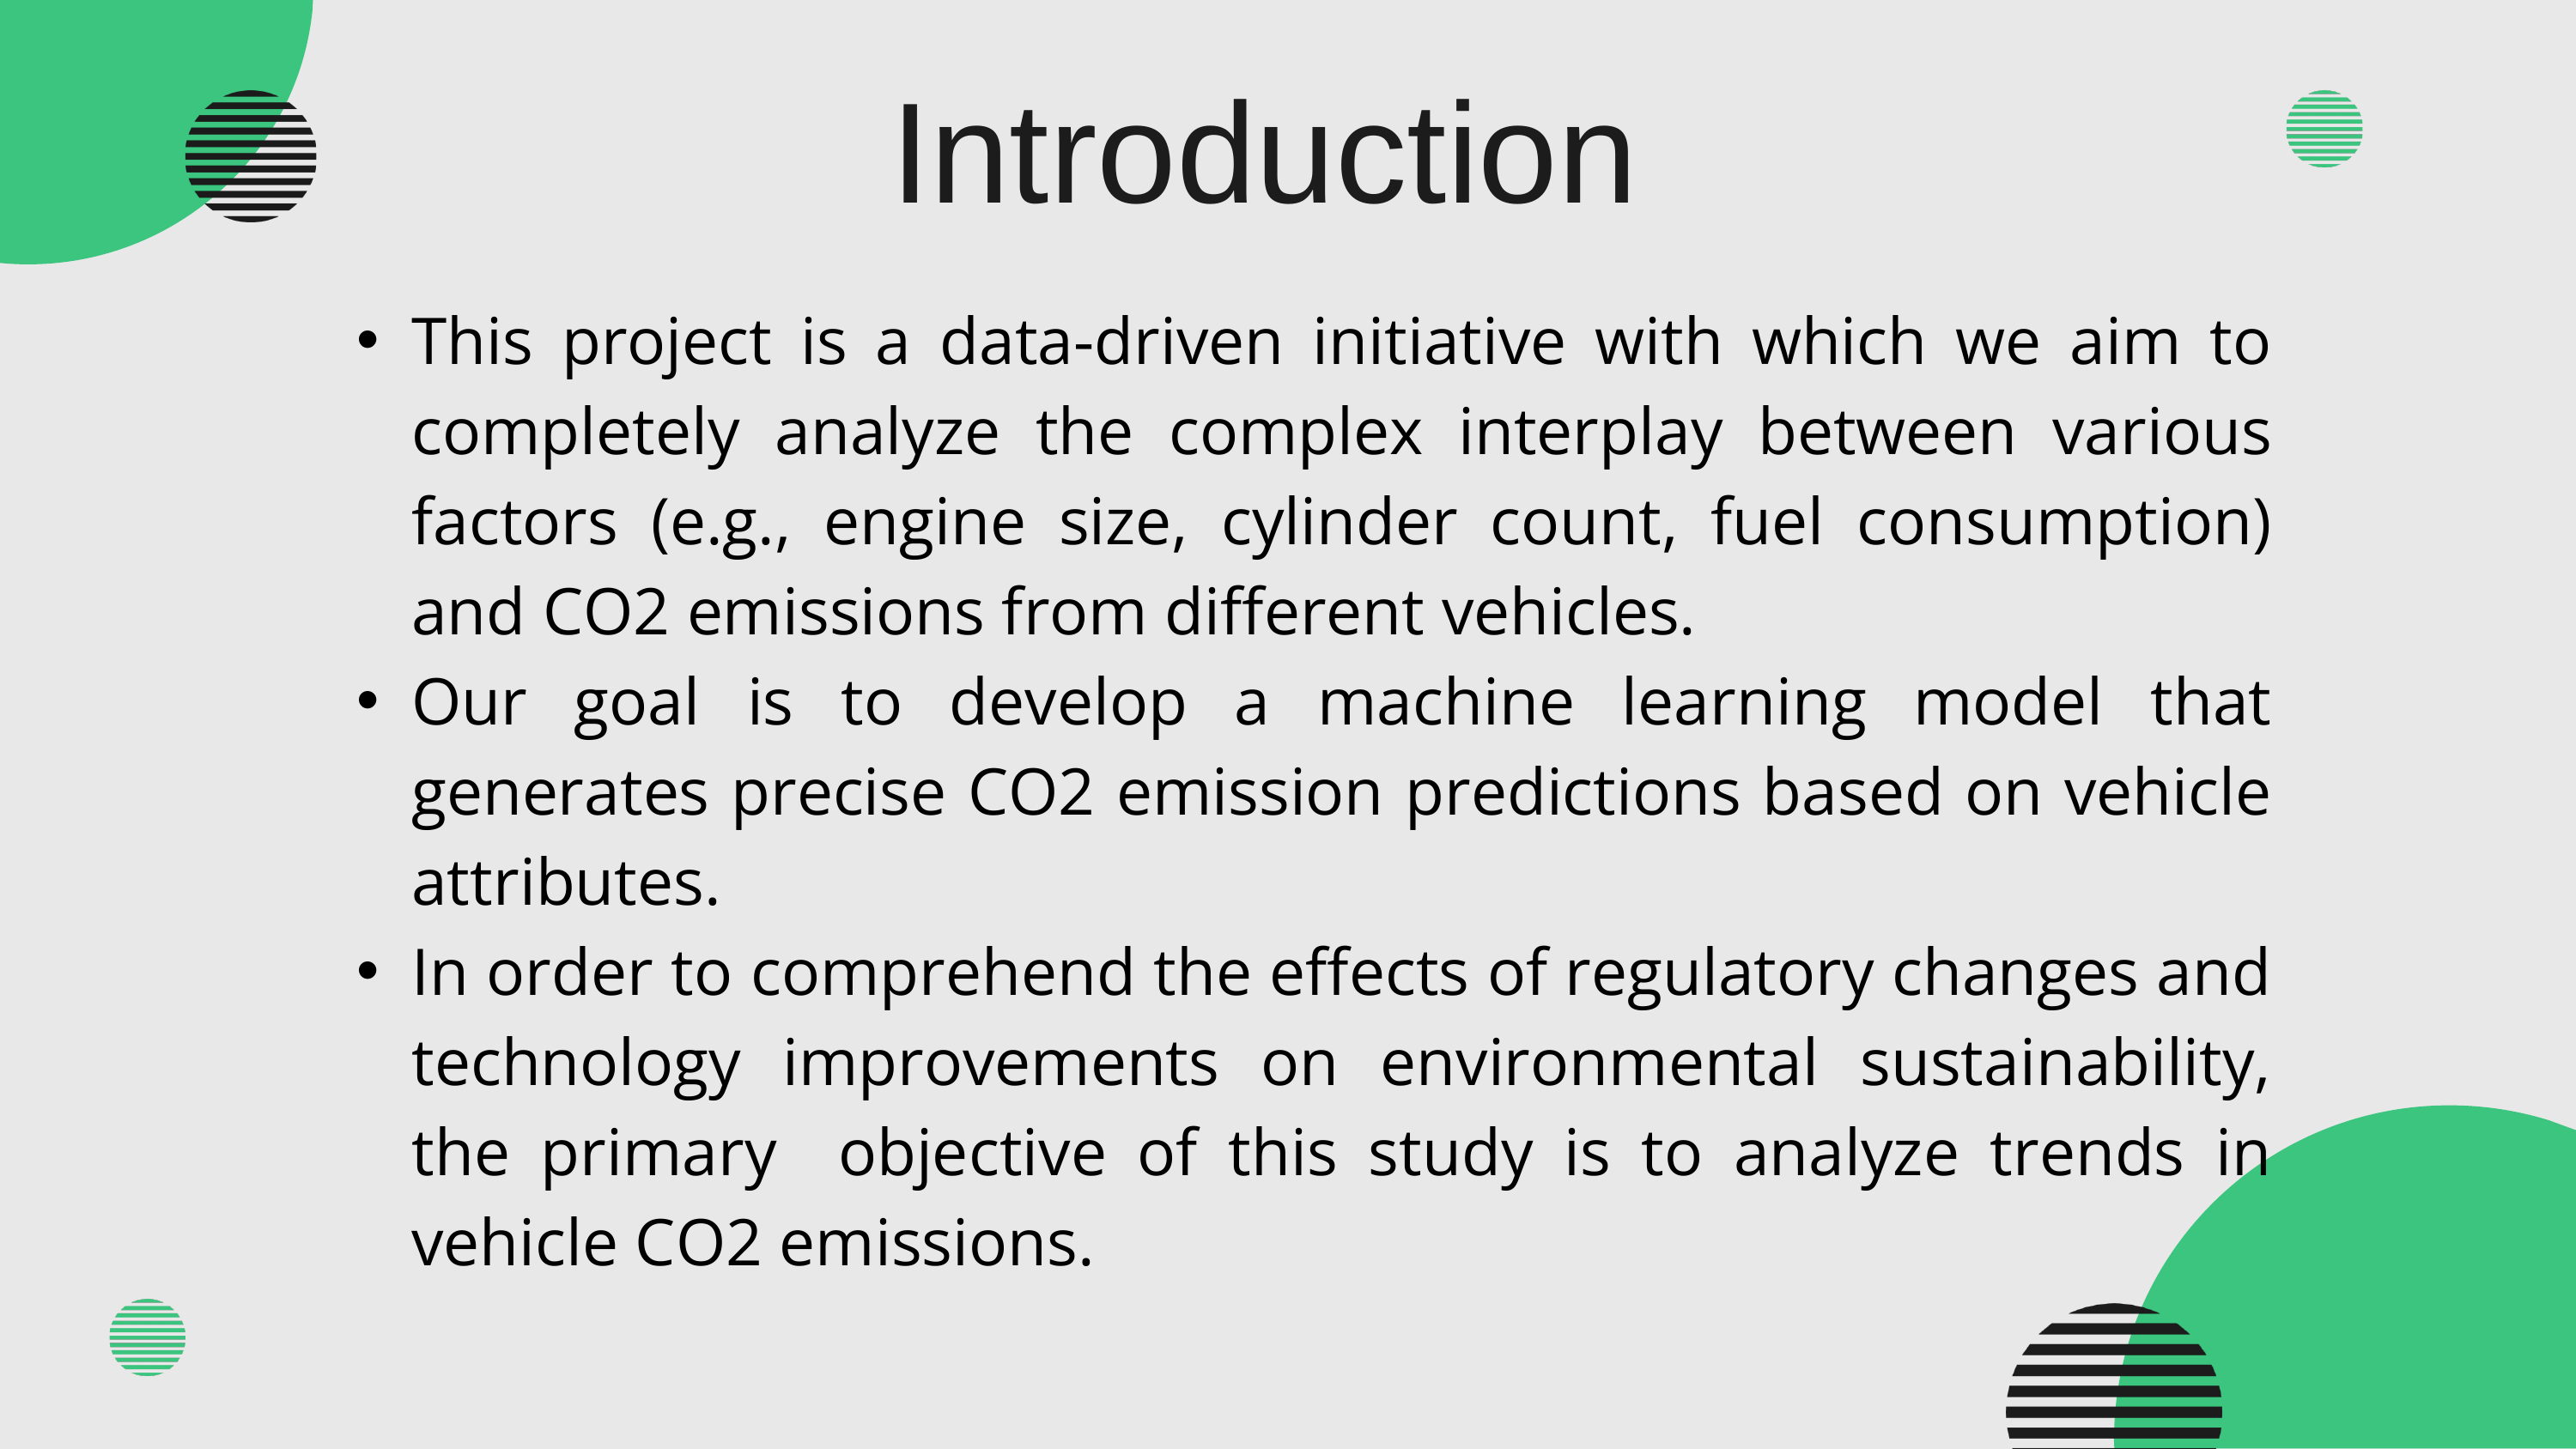

Introduction

This project is a data-driven initiative with which we aim to completely analyze the complex interplay between various factors (e.g., engine size, cylinder count, fuel consumption) and CO2 emissions from different vehicles.
Our goal is to develop a machine learning model that generates precise CO2 emission predictions based on vehicle attributes.
In order to comprehend the effects of regulatory changes and technology improvements on environmental sustainability, the primary  objective of this study is to analyze trends in vehicle CO2 emissions.